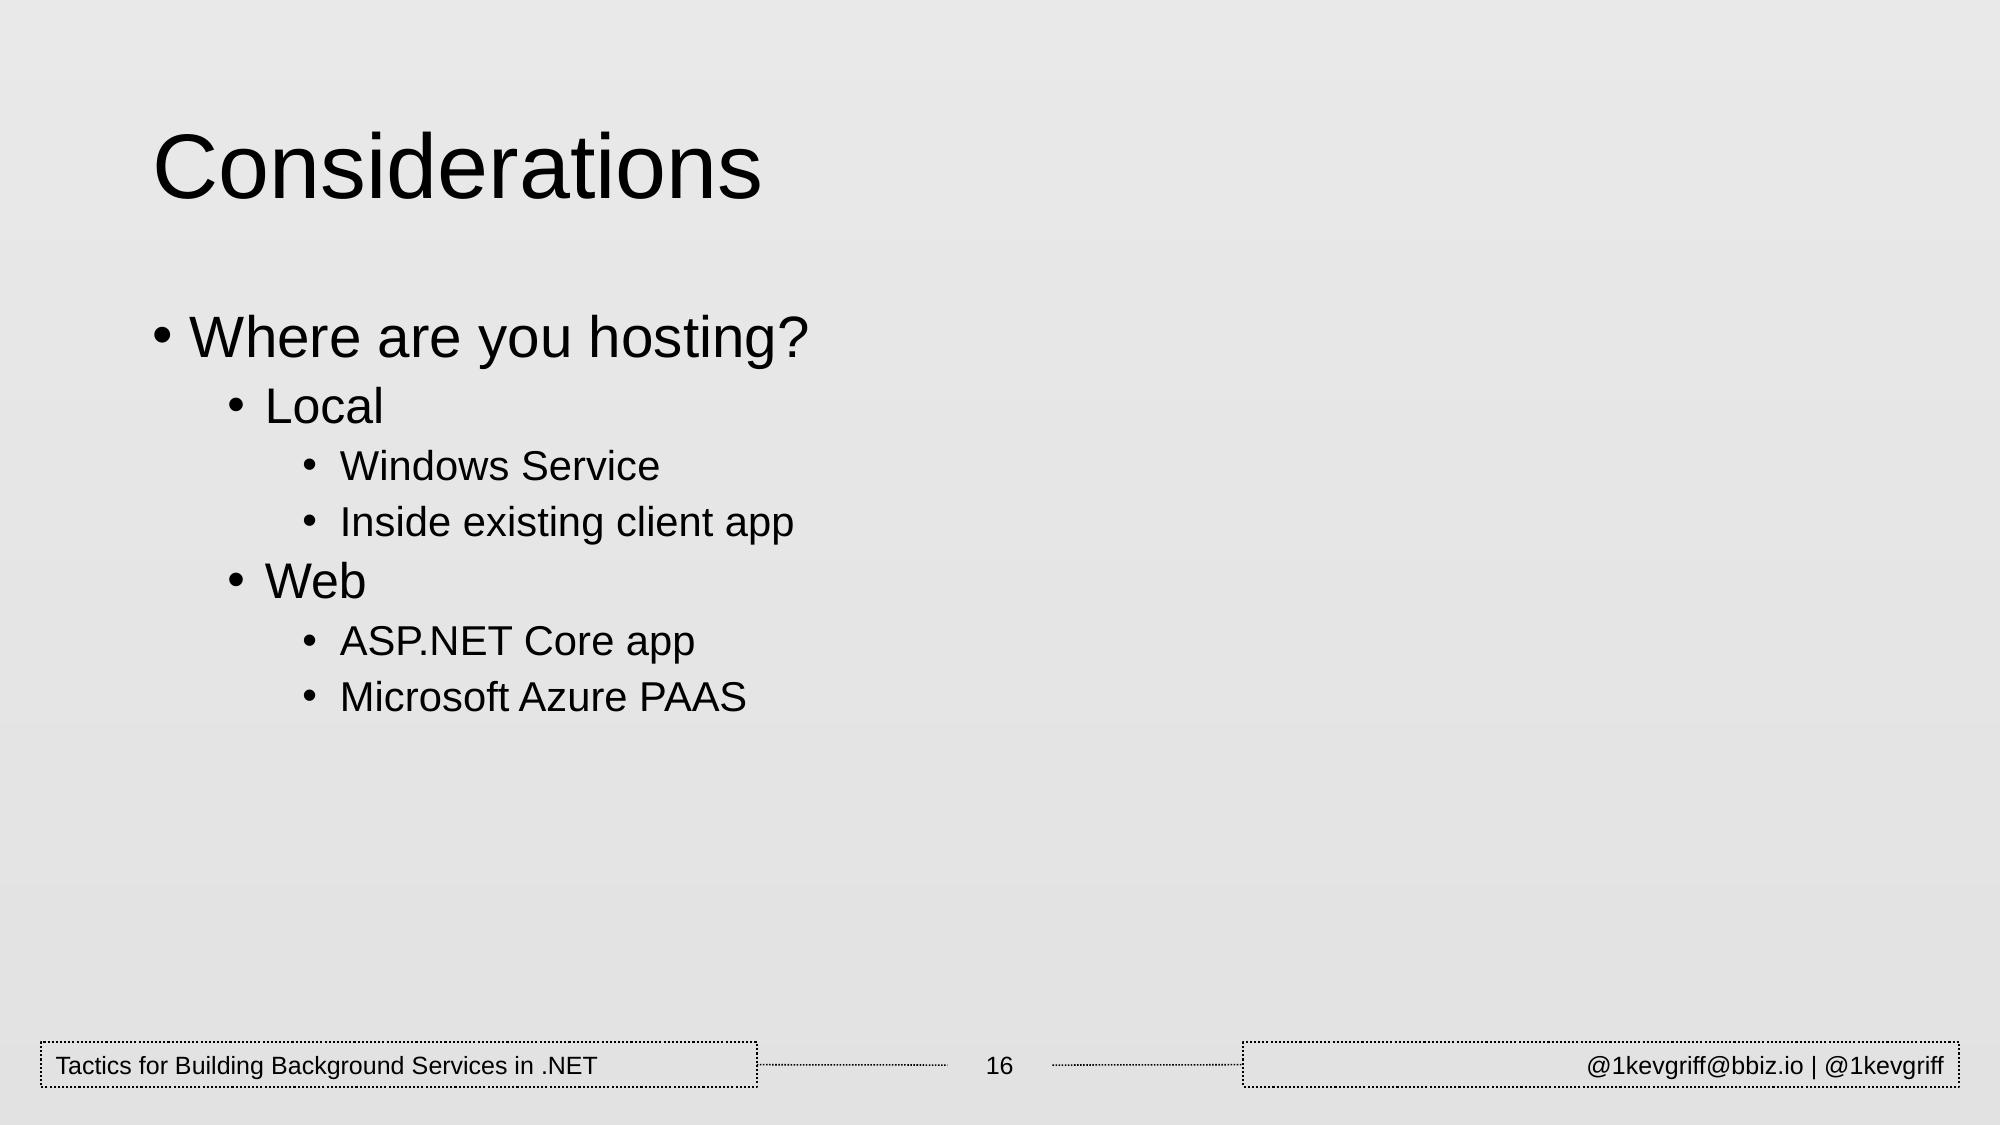

# Considerations
Where are you hosting?
Local
Windows Service
Inside existing client app
Web
ASP.NET Core app
Microsoft Azure PAAS